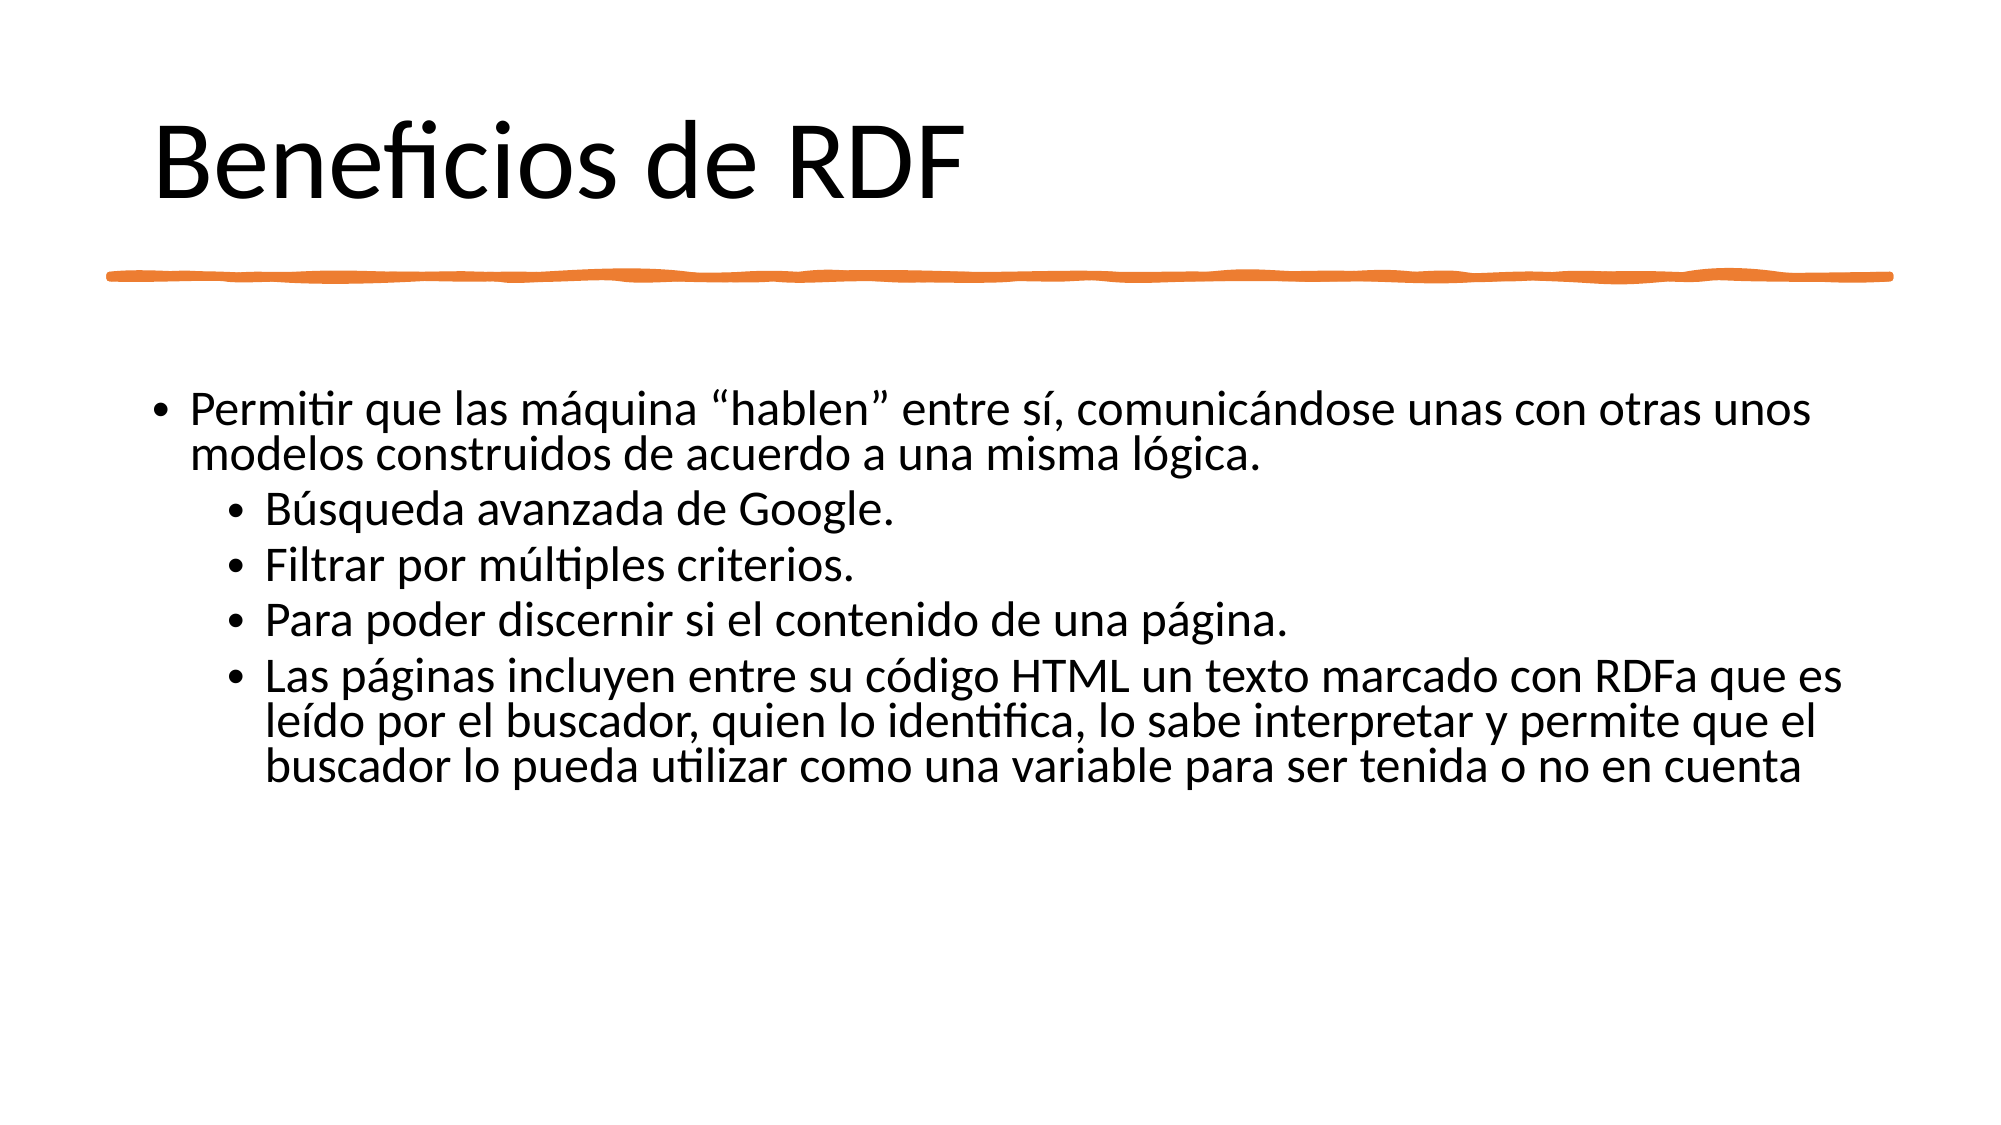

Beneficios de RDF

Permitir que las máquina “hablen” entre sí, comunicándose unas con otras unos modelos construidos de acuerdo a una misma lógica.
Búsqueda avanzada de Google.
Filtrar por múltiples criterios.
Para poder discernir si el contenido de una página.
Las páginas incluyen entre su código HTML un texto marcado con RDFa que es leído por el buscador, quien lo identifica, lo sabe interpretar y permite que el buscador lo pueda utilizar como una variable para ser tenida o no en cuenta